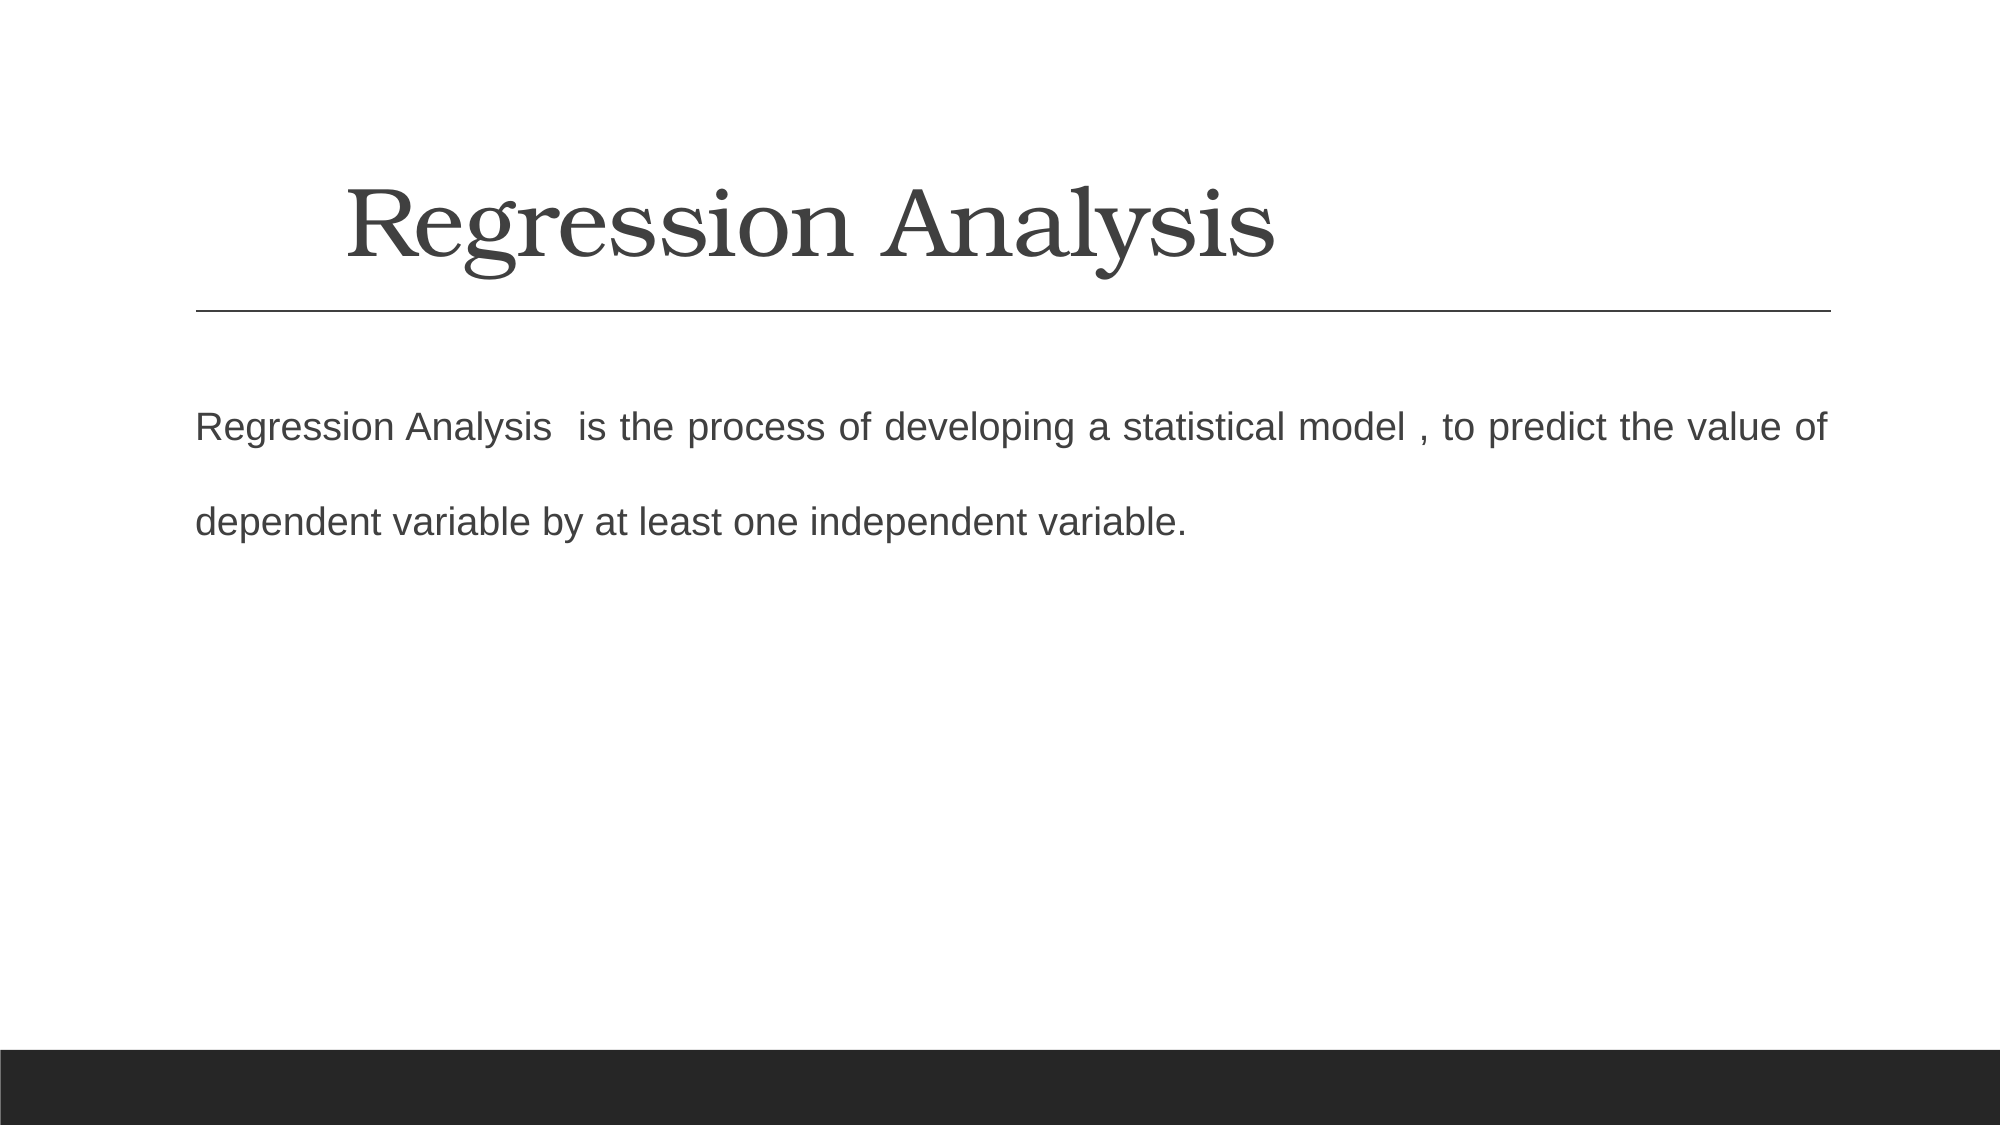

# Regression Analysis
Regression Analysis  is the process of developing a statistical model , to predict the value of dependent variable by at least one independent variable.